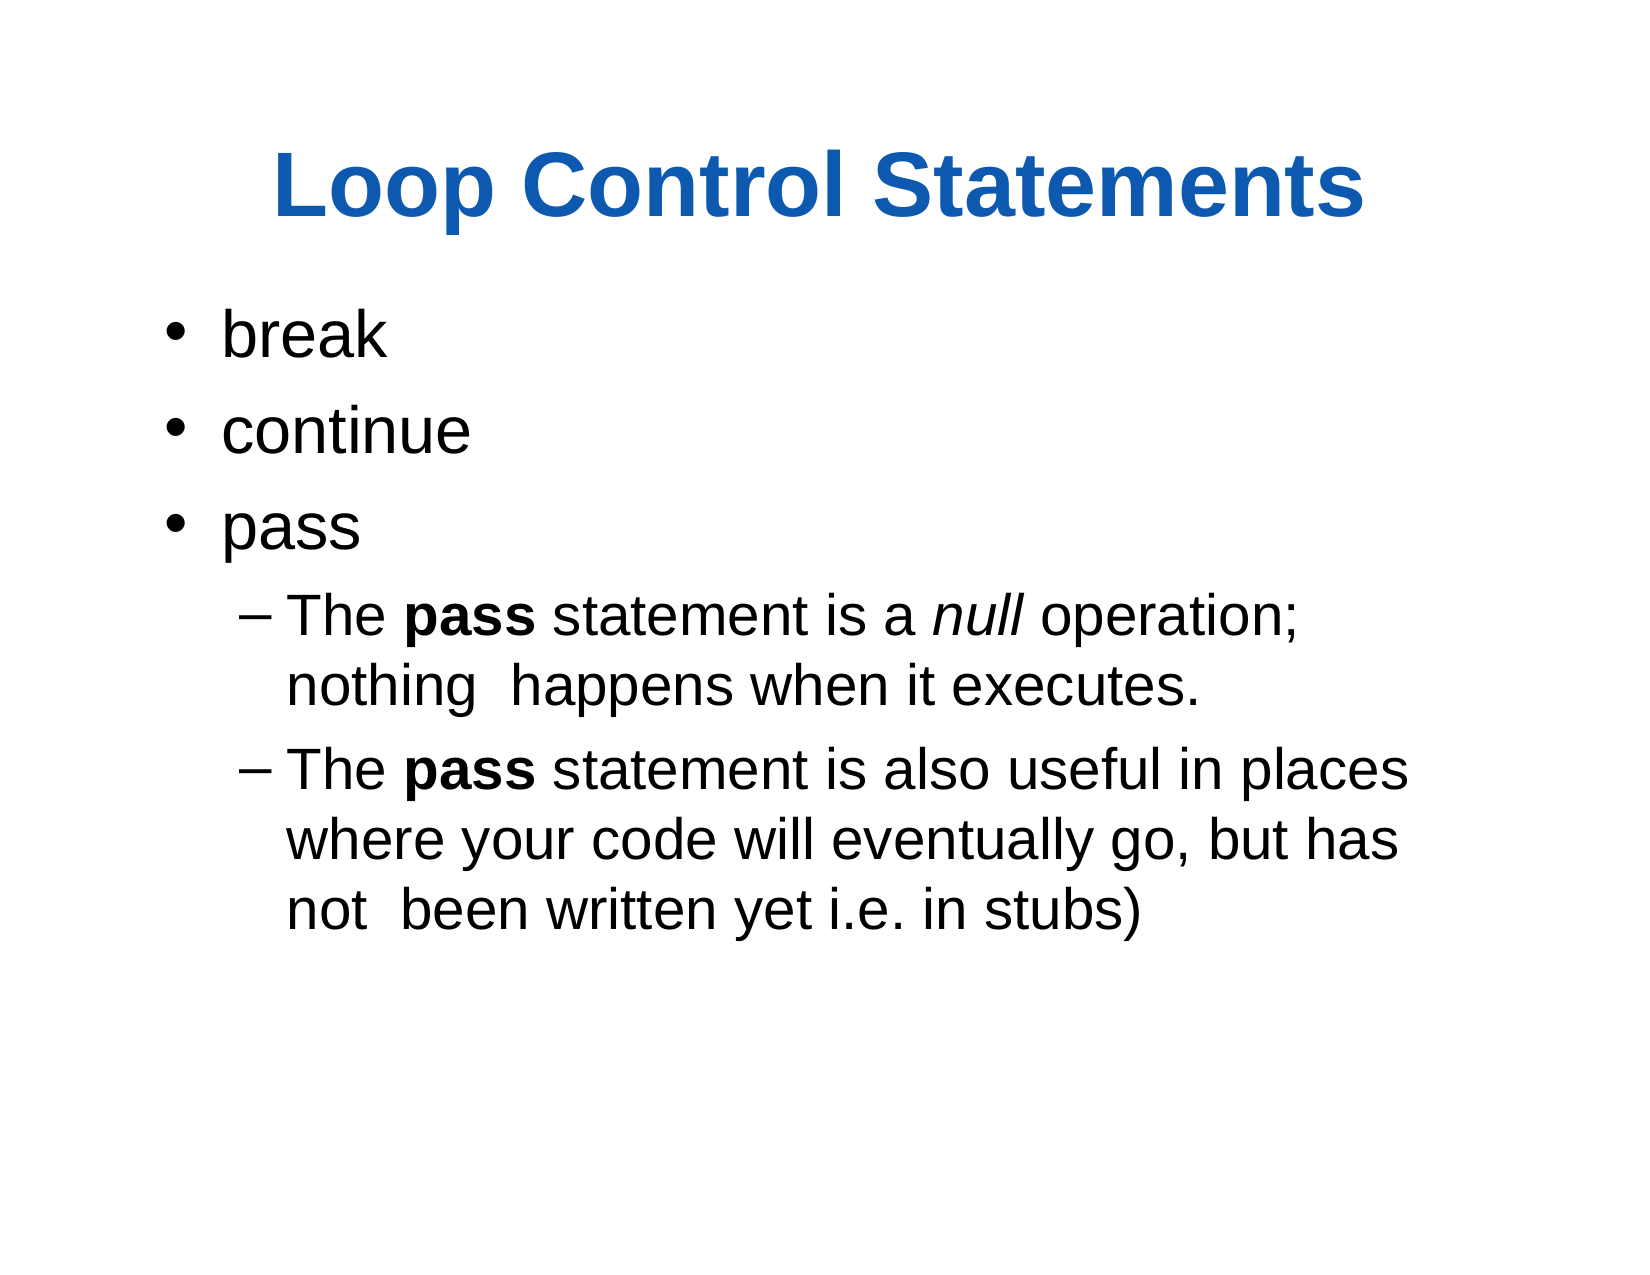

# Loop Control Statements
break
continue
pass
The pass statement is a null operation; nothing  happens when it executes.
The pass statement is also useful in places  where your code will eventually go, but has not  been written yet i.e. in stubs)